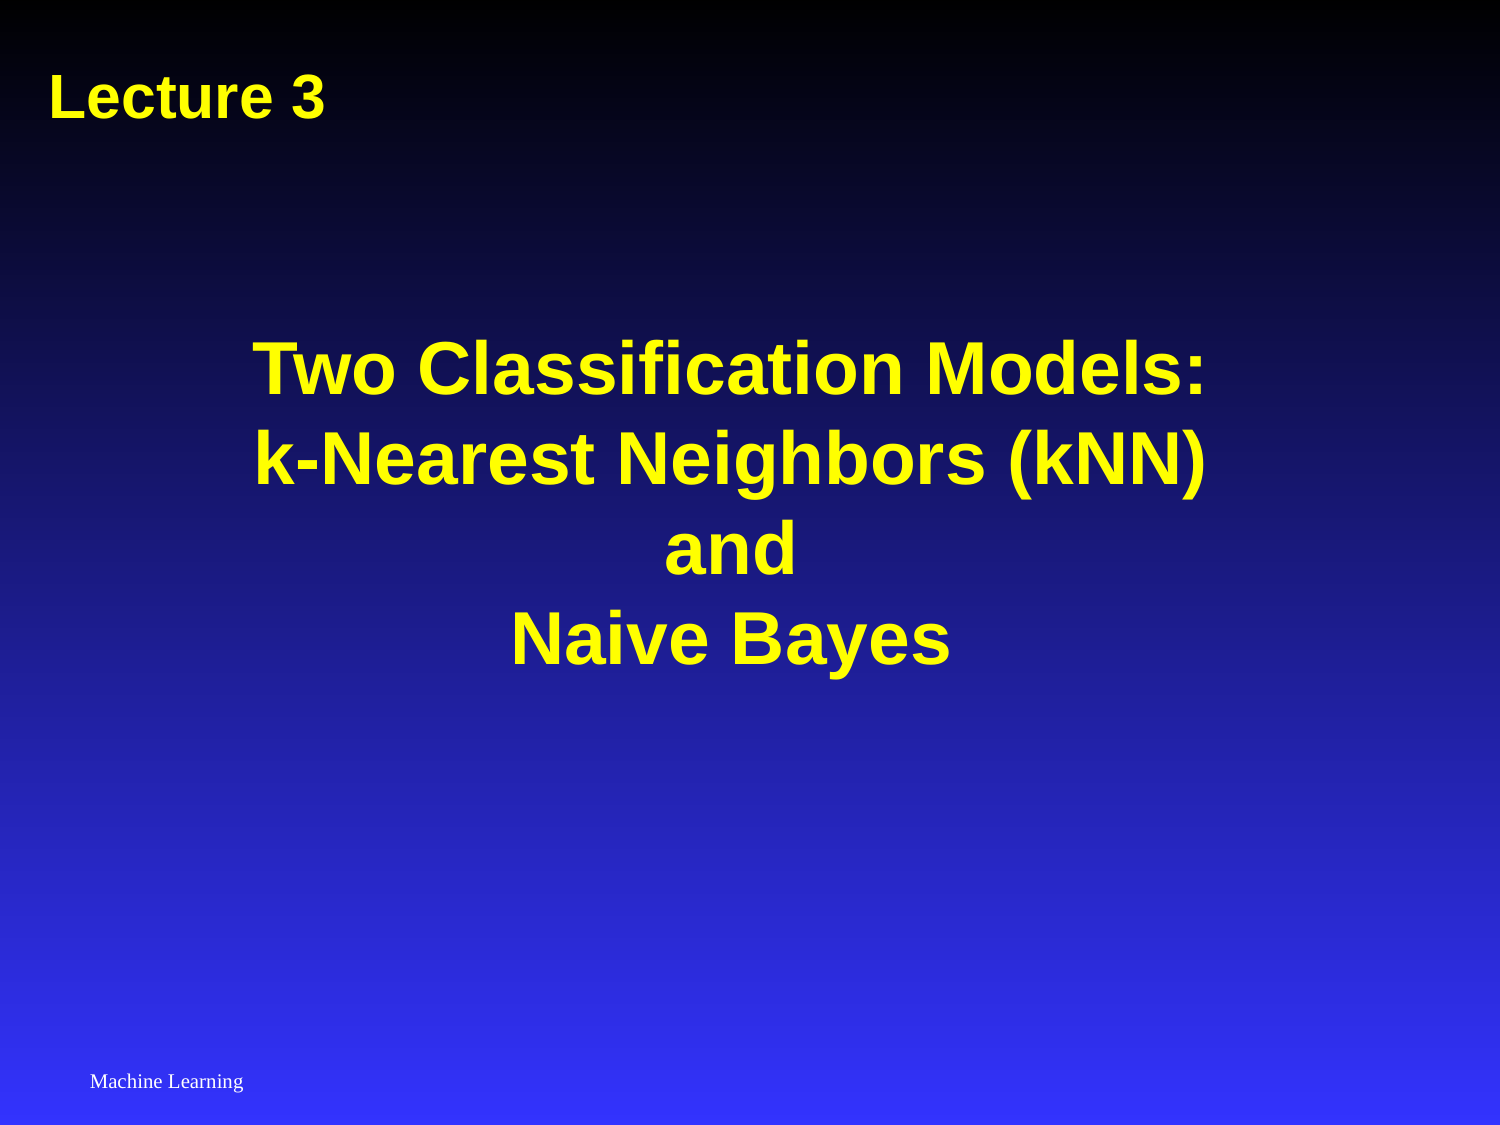

# Lecture 3
Two Classification Models:
k-Nearest Neighbors (kNN)
and
Naive Bayes